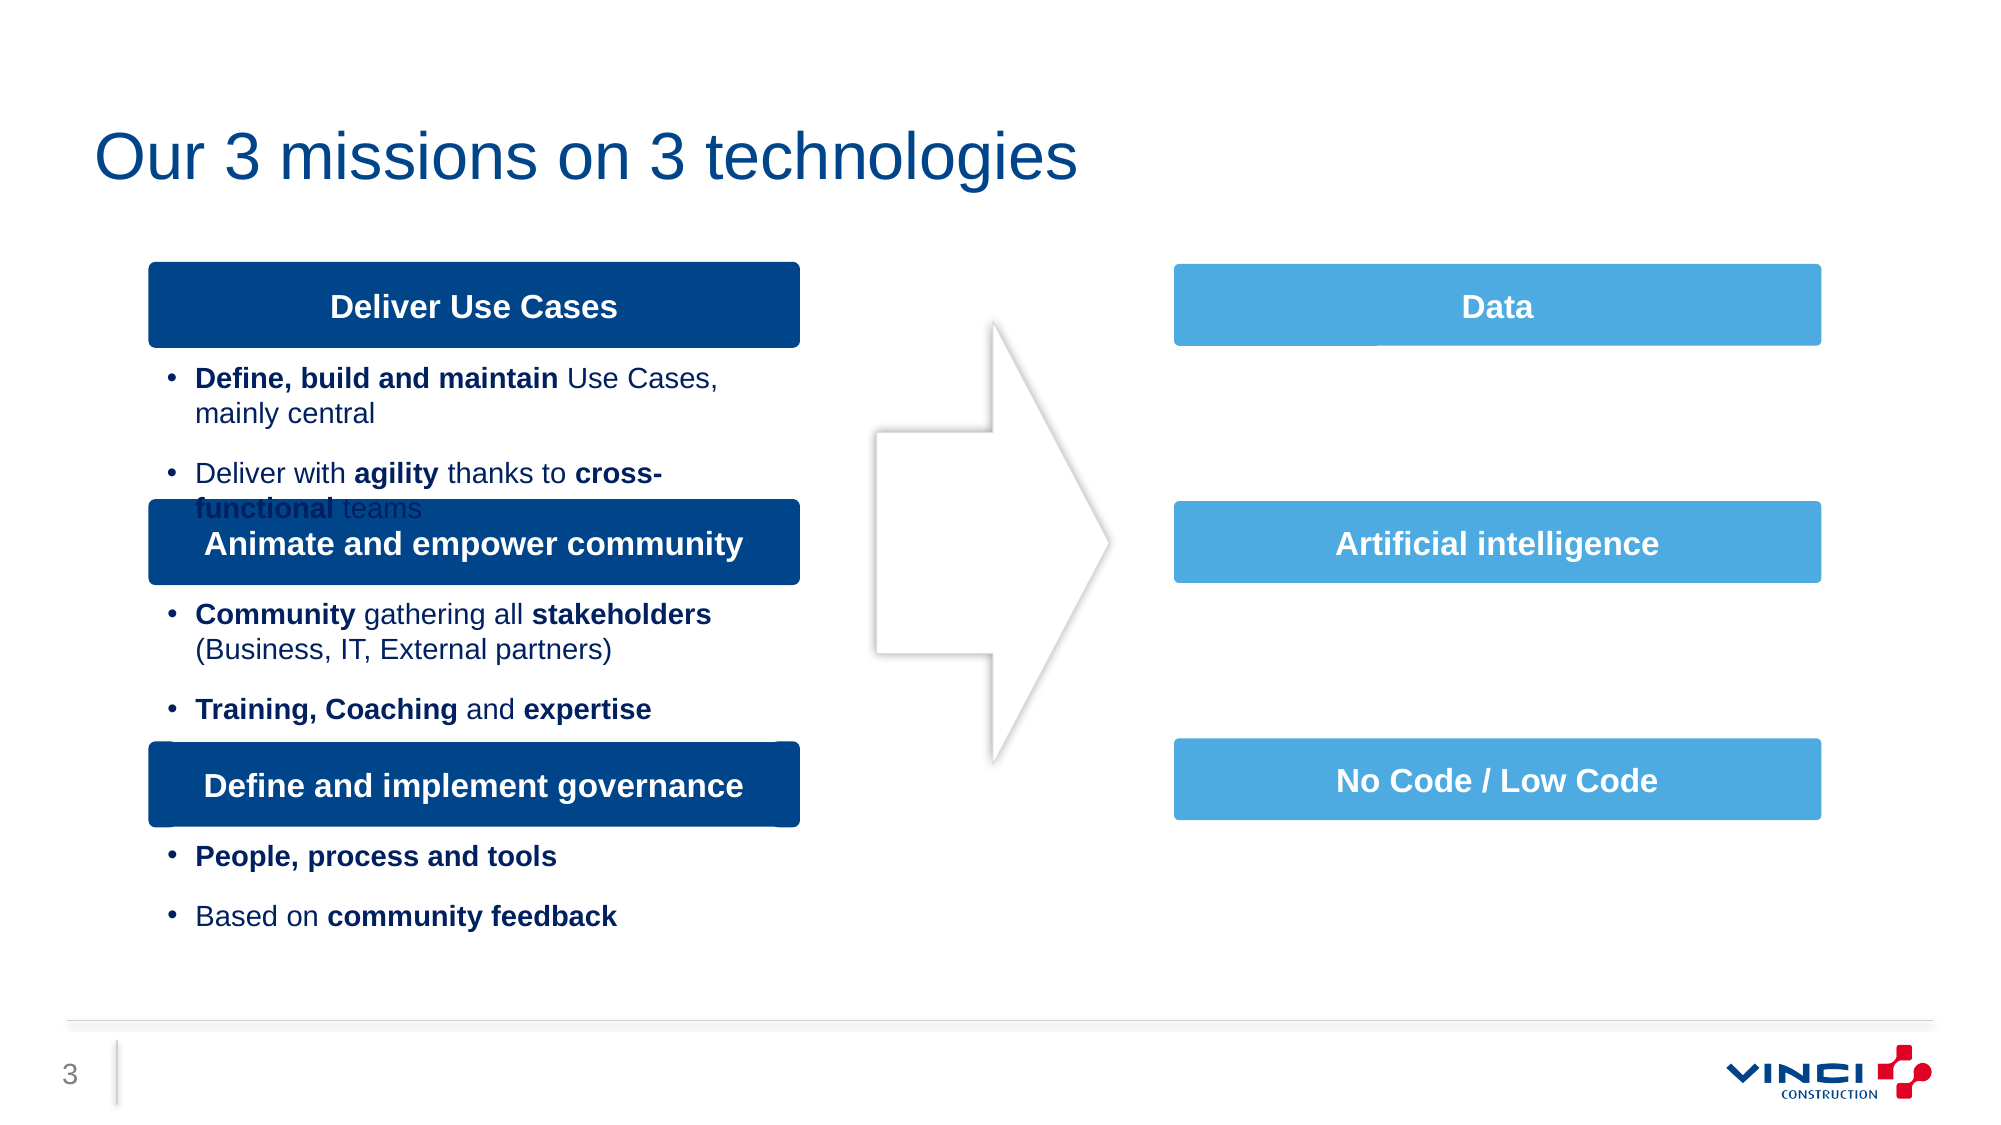

# Our 3 missions on 3 technologies
Deliver Use Cases
Data

Define, build and maintain Use Cases, mainly central
Deliver with agility thanks to cross-functional teams
Animate and empower community
Artificial intelligence
Community gathering all stakeholders (Business, IT, External partners)
Training, Coaching and expertise
No Code / Low Code
Define and implement governance
People, process and tools
Based on community feedback